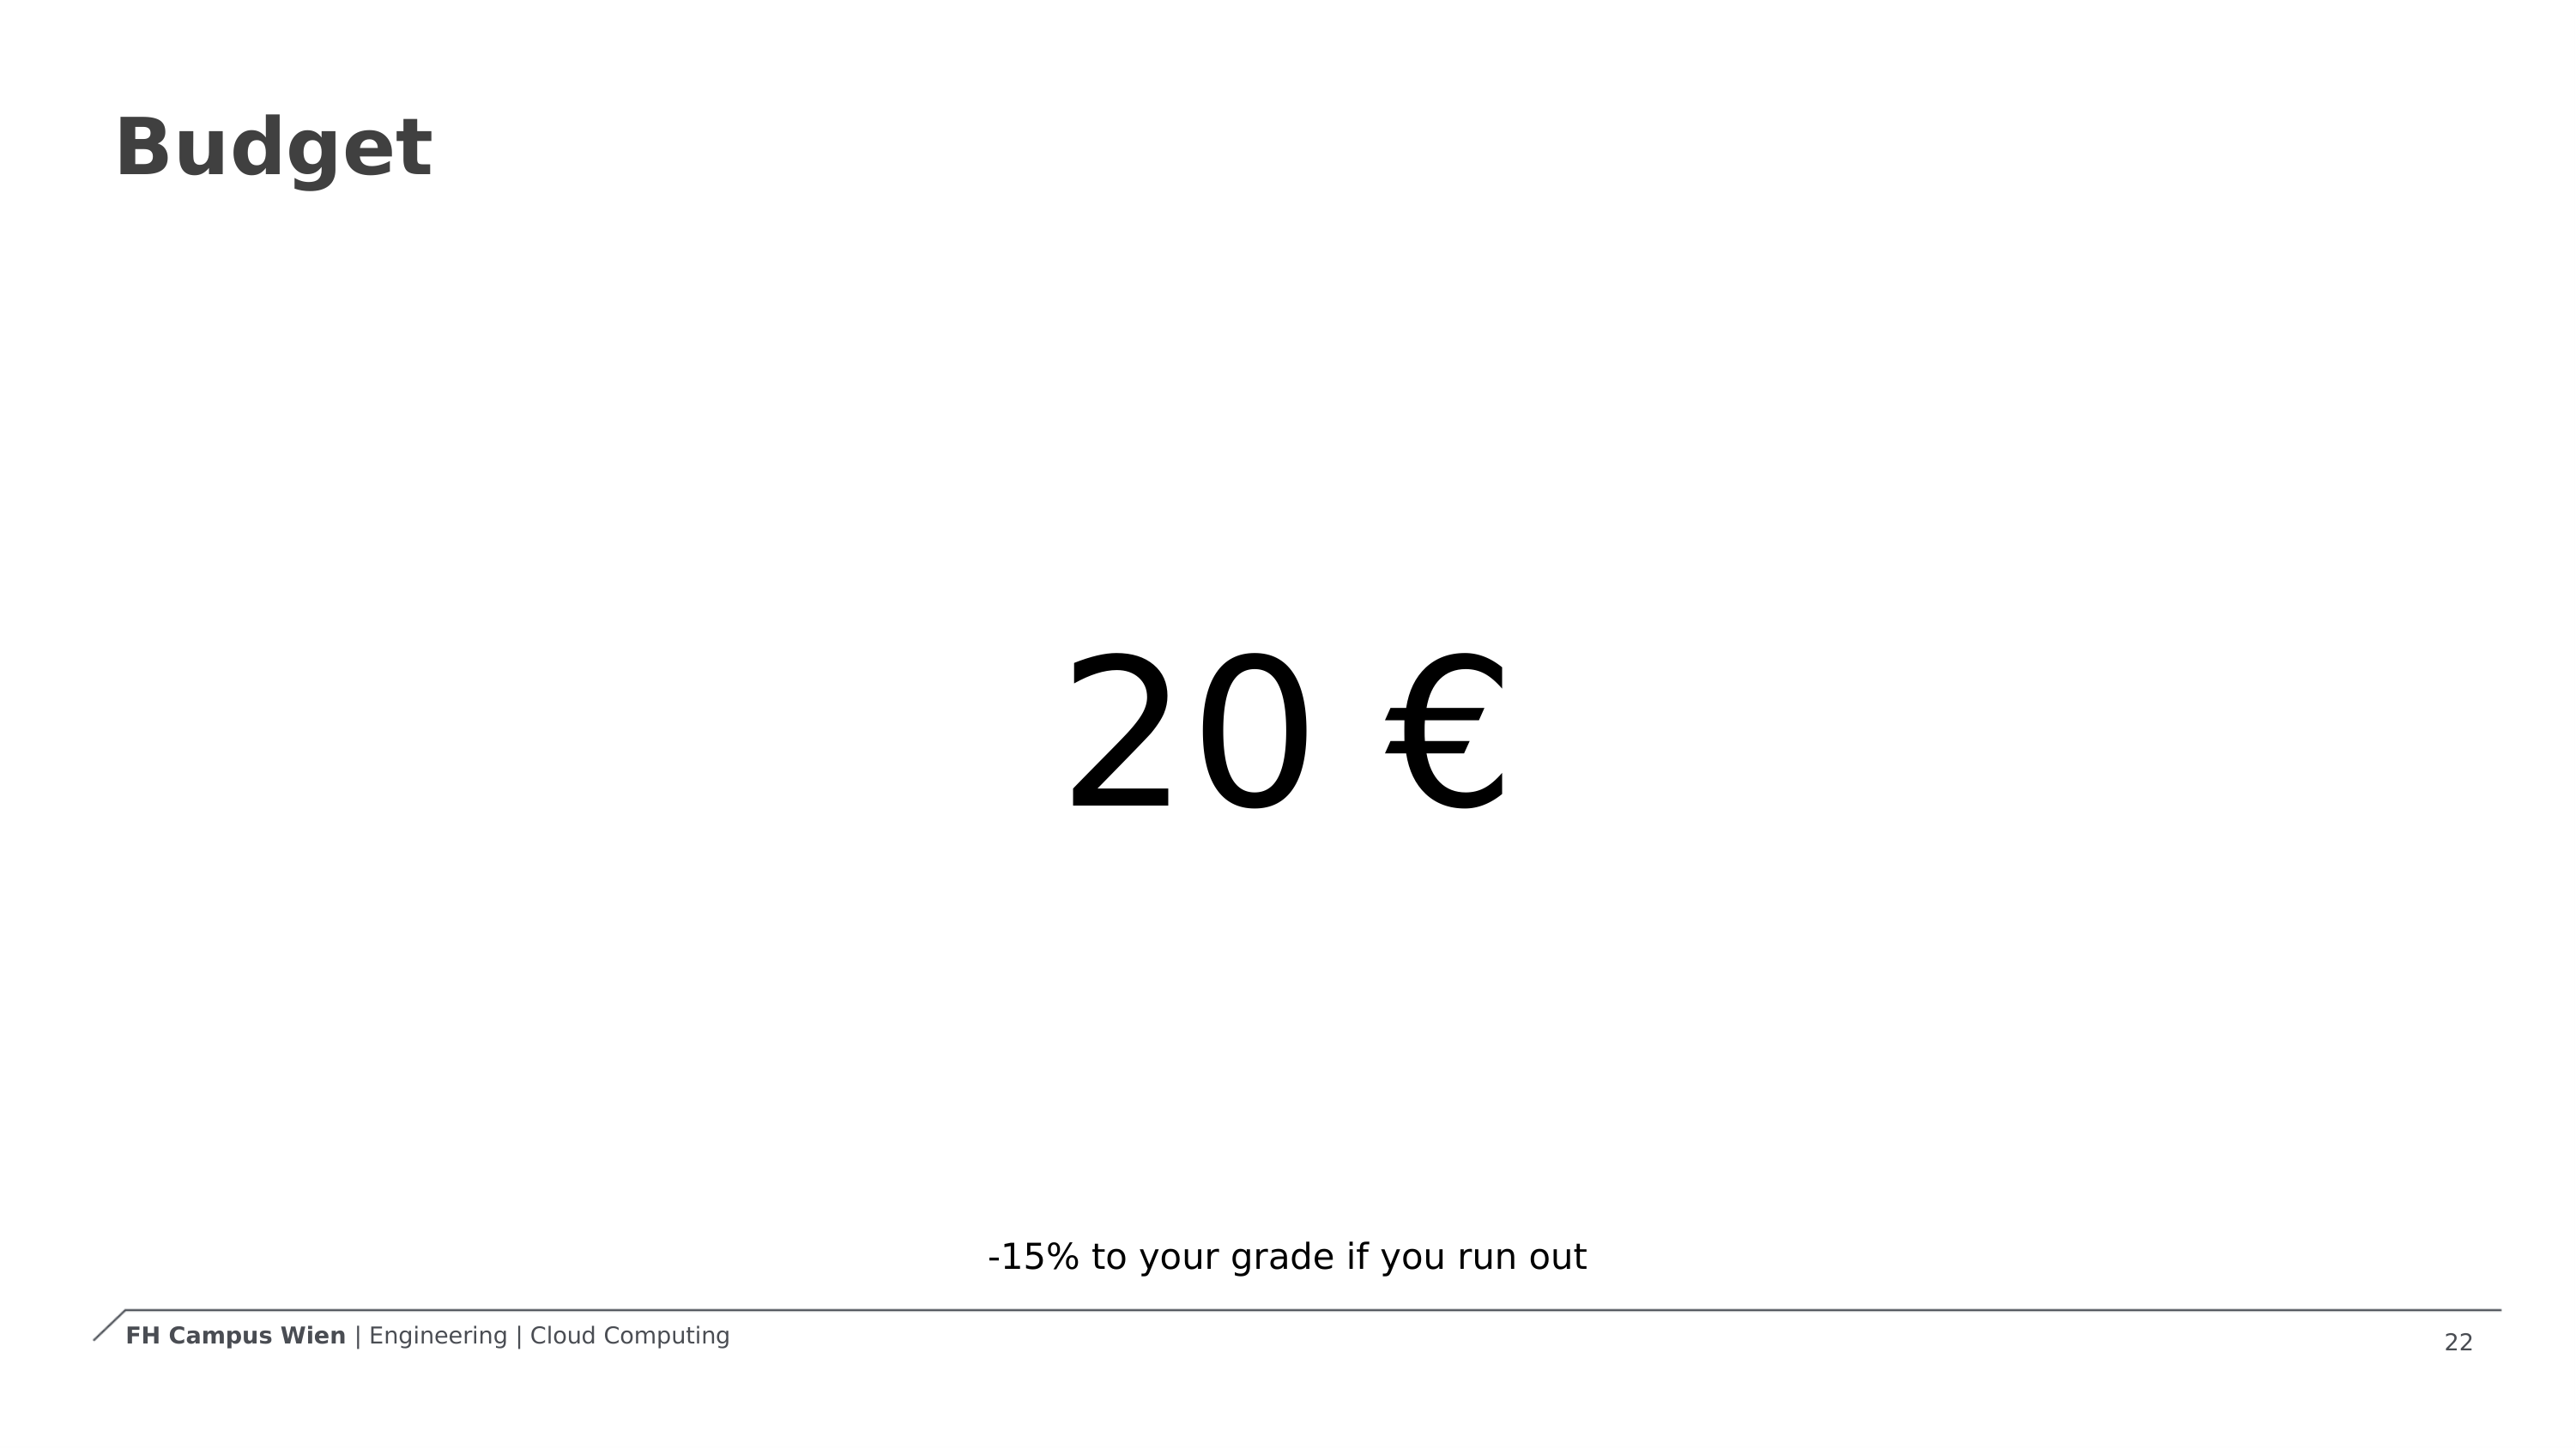

# Budget
20 €
-15% to your grade if you run out